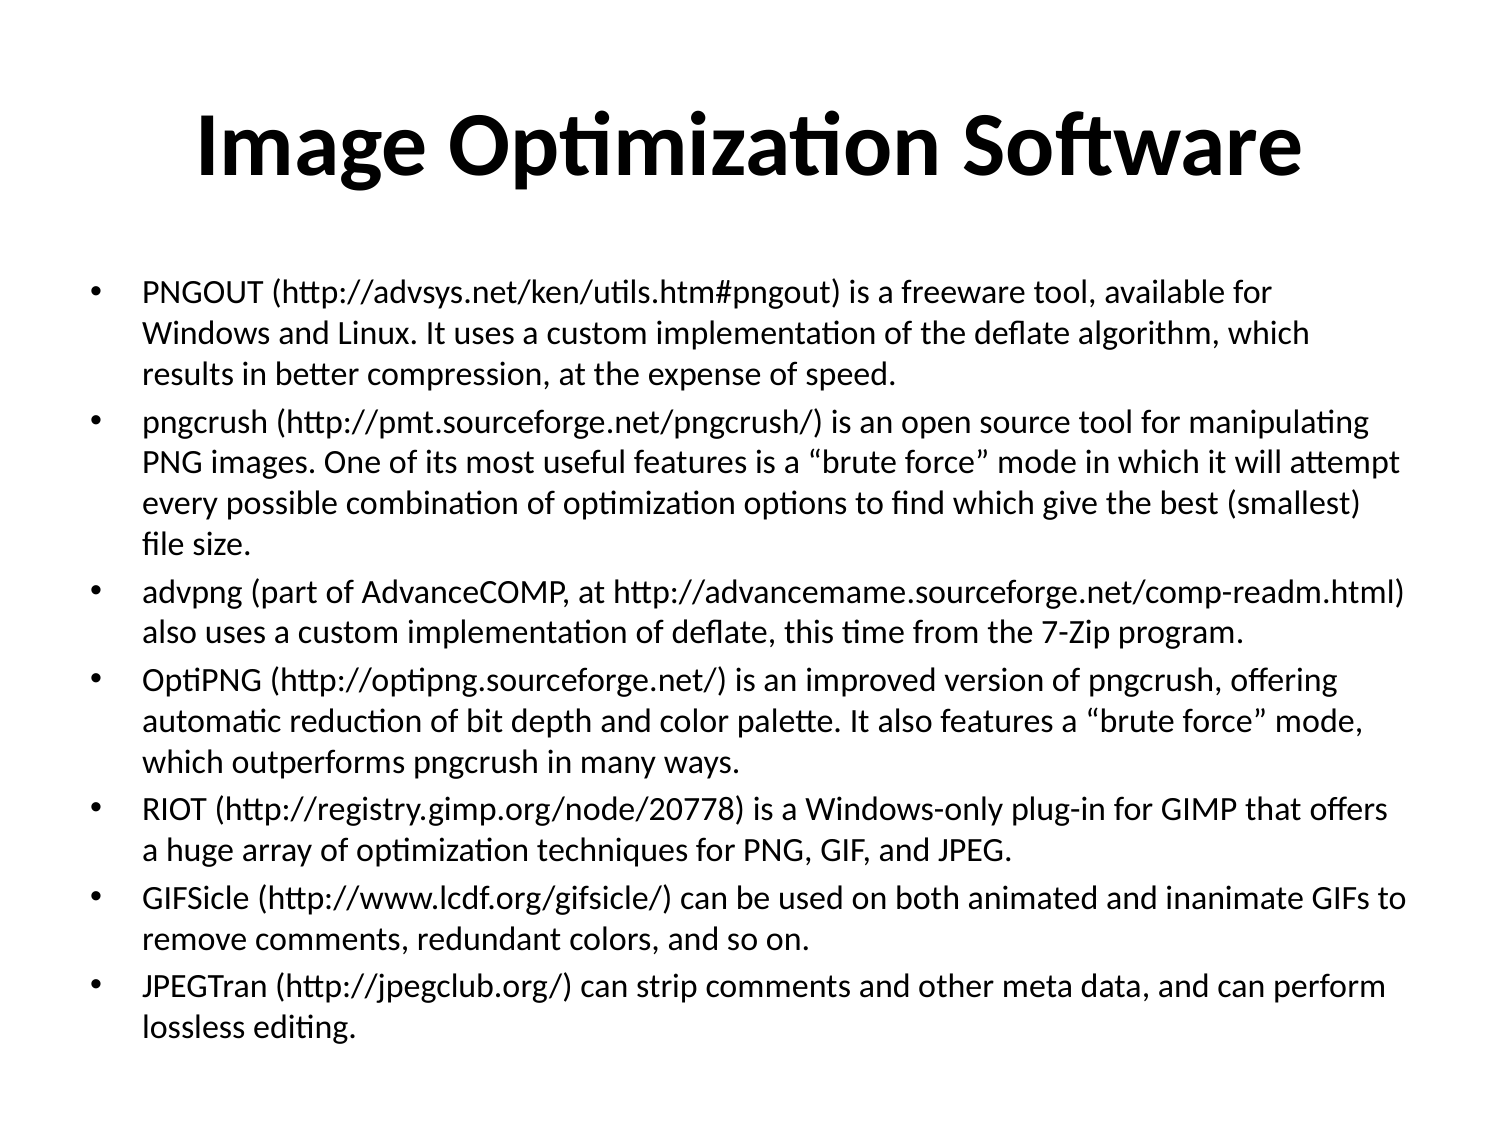

# Image Optimization Software
PNGOUT (http://advsys.net/ken/utils.htm#pngout) is a freeware tool, available for Windows and Linux. It uses a custom implementation of the deflate algorithm, which results in better compression, at the expense of speed.
pngcrush (http://pmt.sourceforge.net/pngcrush/) is an open source tool for manipulating PNG images. One of its most useful features is a “brute force” mode in which it will attempt every possible combination of optimization options to find which give the best (smallest) file size.
advpng (part of AdvanceCOMP, at http://advancemame.sourceforge.net/comp-readm.html) also uses a custom implementation of deflate, this time from the 7-Zip program.
OptiPNG (http://optipng.sourceforge.net/) is an improved version of pngcrush, offering automatic reduction of bit depth and color palette. It also features a “brute force” mode, which outperforms pngcrush in many ways.
RIOT (http://registry.gimp.org/node/20778) is a Windows-only plug-in for GIMP that offers a huge array of optimization techniques for PNG, GIF, and JPEG.
GIFSicle (http://www.lcdf.org/gifsicle/) can be used on both animated and inanimate GIFs to remove comments, redundant colors, and so on.
JPEGTran (http://jpegclub.org/) can strip comments and other meta data, and can perform lossless editing.